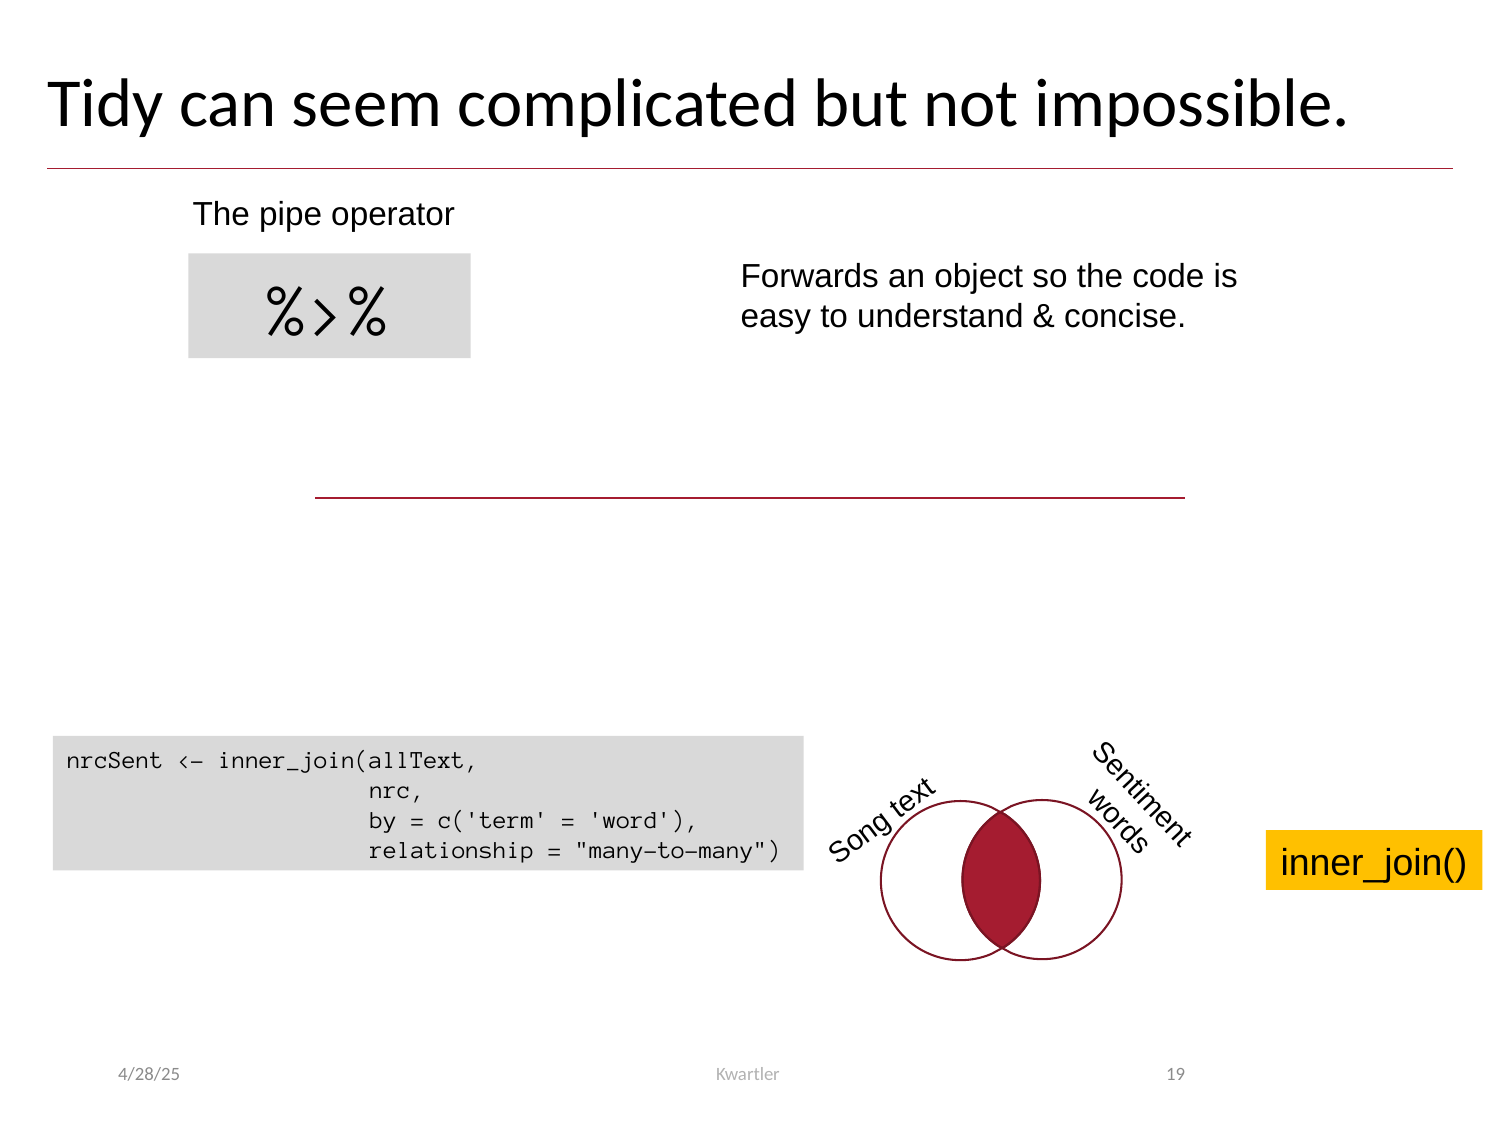

# Tidy can seem complicated but not impossible.
The pipe operator
%>%
Forwards an object so the code is easy to understand & concise.
nrcSent <- inner_join(allText,
                      nrc,
                      by = c('term' = 'word'),
                      relationship = "many-to-many")
Sentiment
words
Song text

inner_join()
4/28/25
Kwartler
19